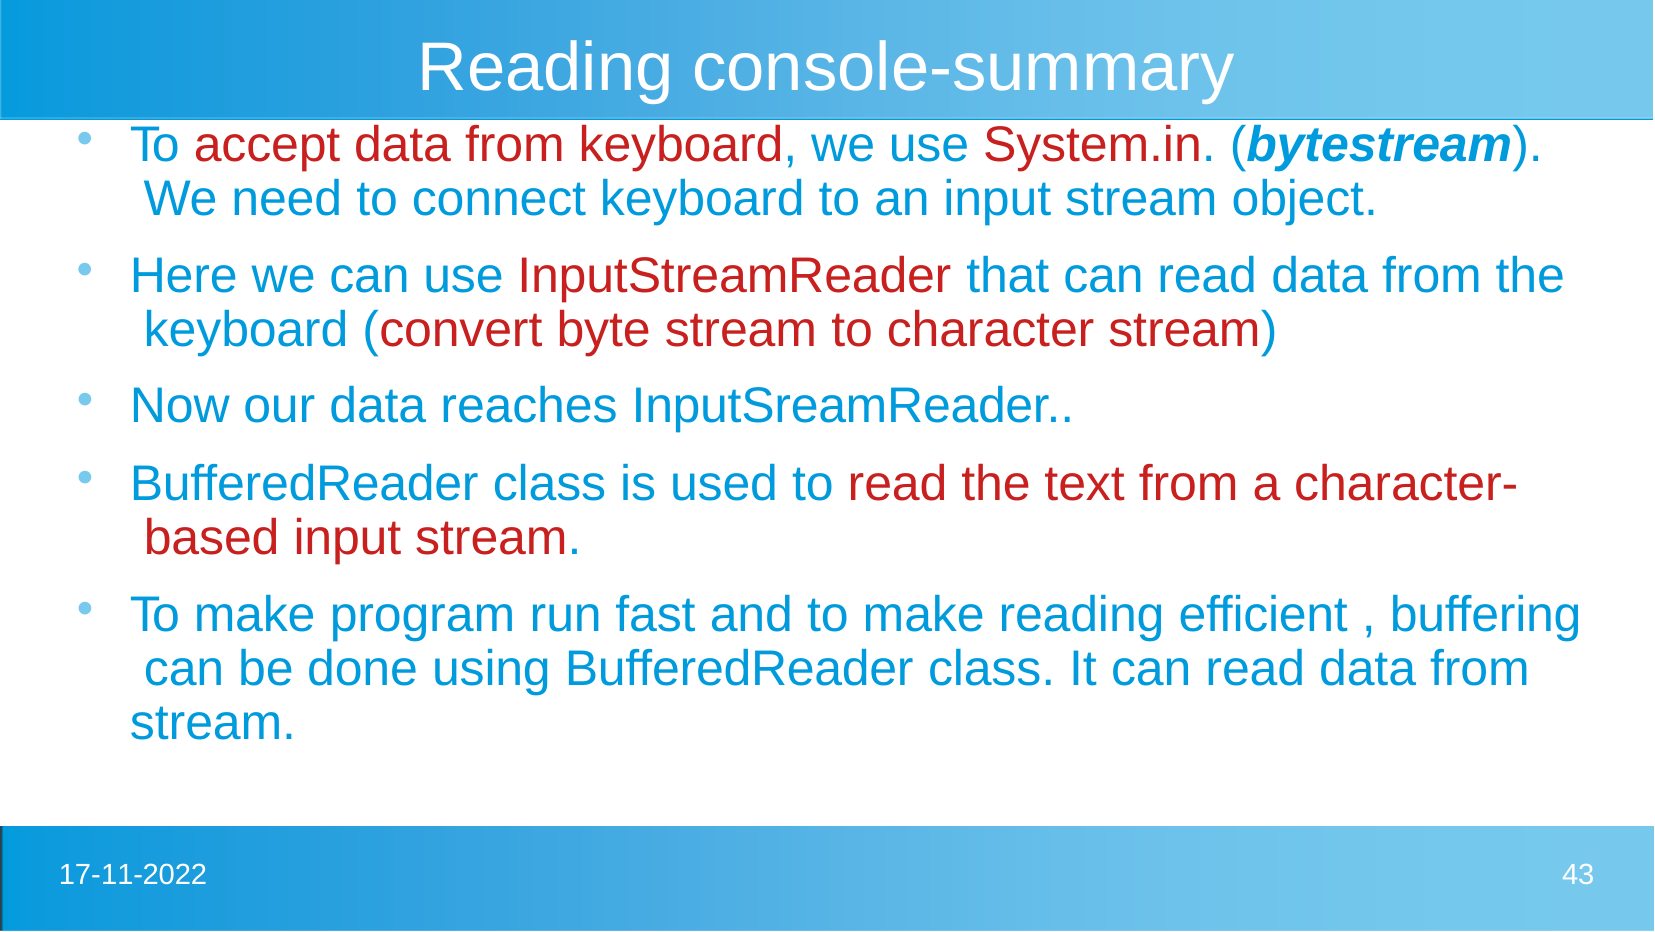

# Reading console-summary
To accept data from keyboard, we use System.in. (bytestream).  We need to connect keyboard to an input stream object.
Here we can use InputStreamReader that can read data from the  keyboard (convert byte stream to character stream)
Now our data reaches InputSreamReader..
BufferedReader class is used to read the text from a character-  based input stream.
To make program run fast and to make reading efficient , buffering  can be done using BufferedReader class. It can read data from  stream.
17-11-2022
43